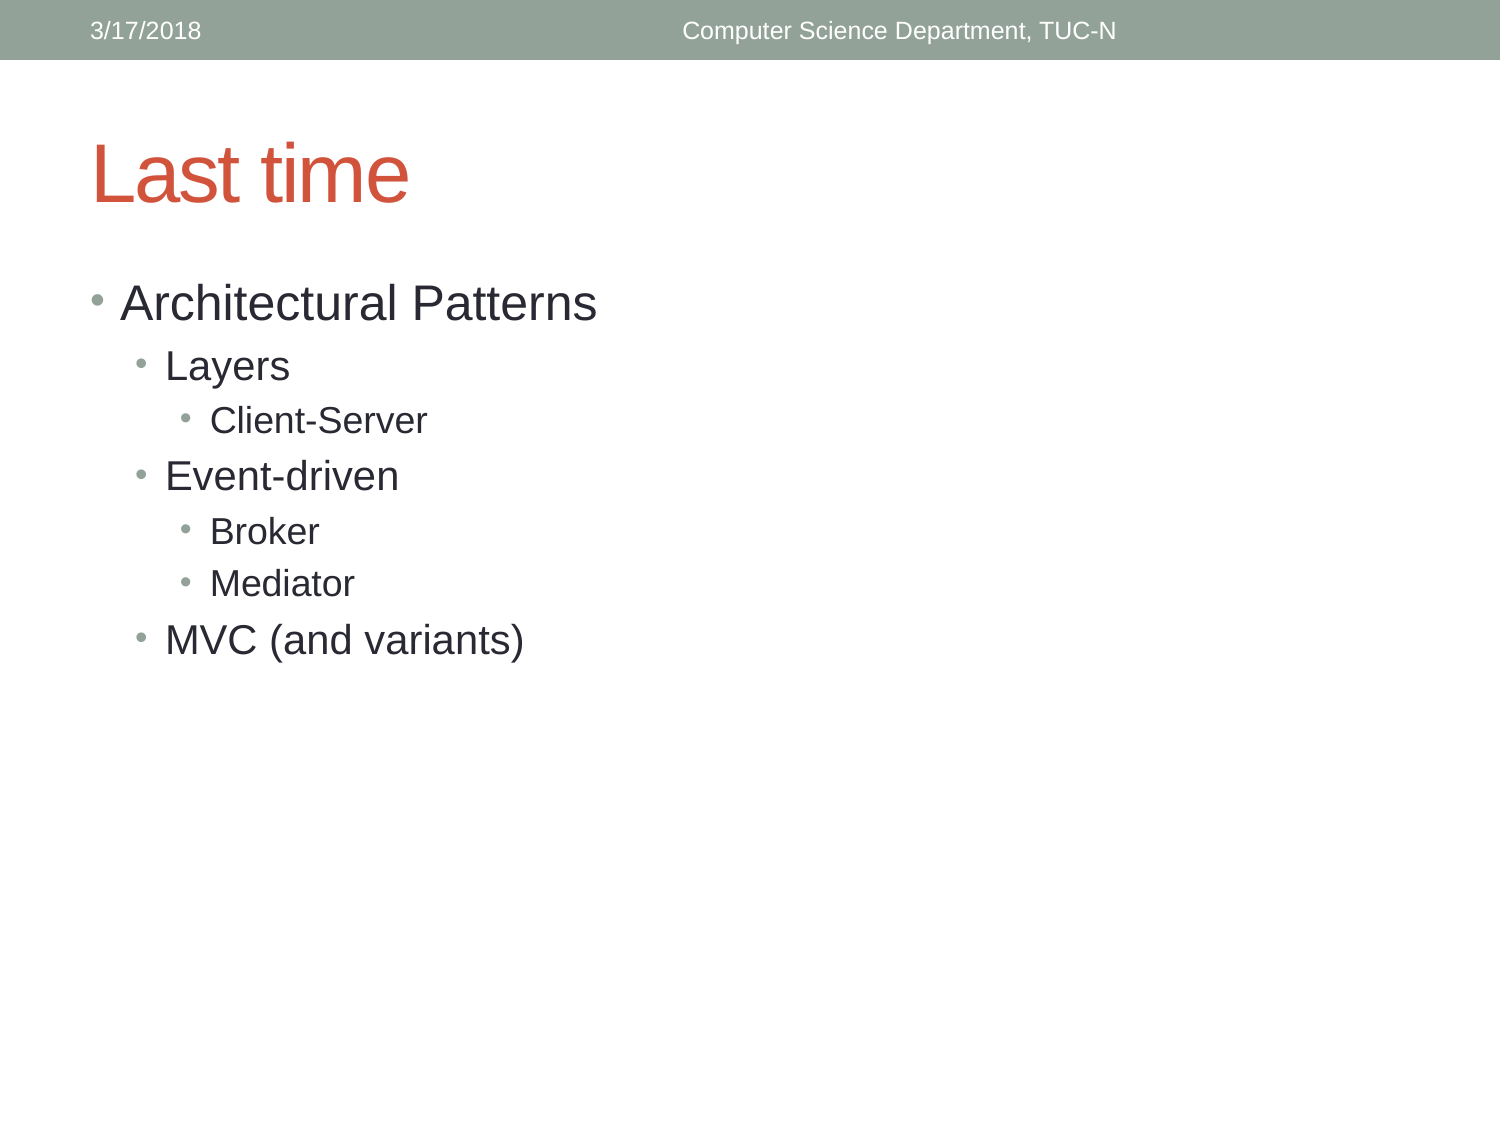

3/17/2018
Computer Science Department, TUC-N
# Last time
Architectural Patterns
Layers
Client-Server
Event-driven
Broker
Mediator
MVC (and variants)